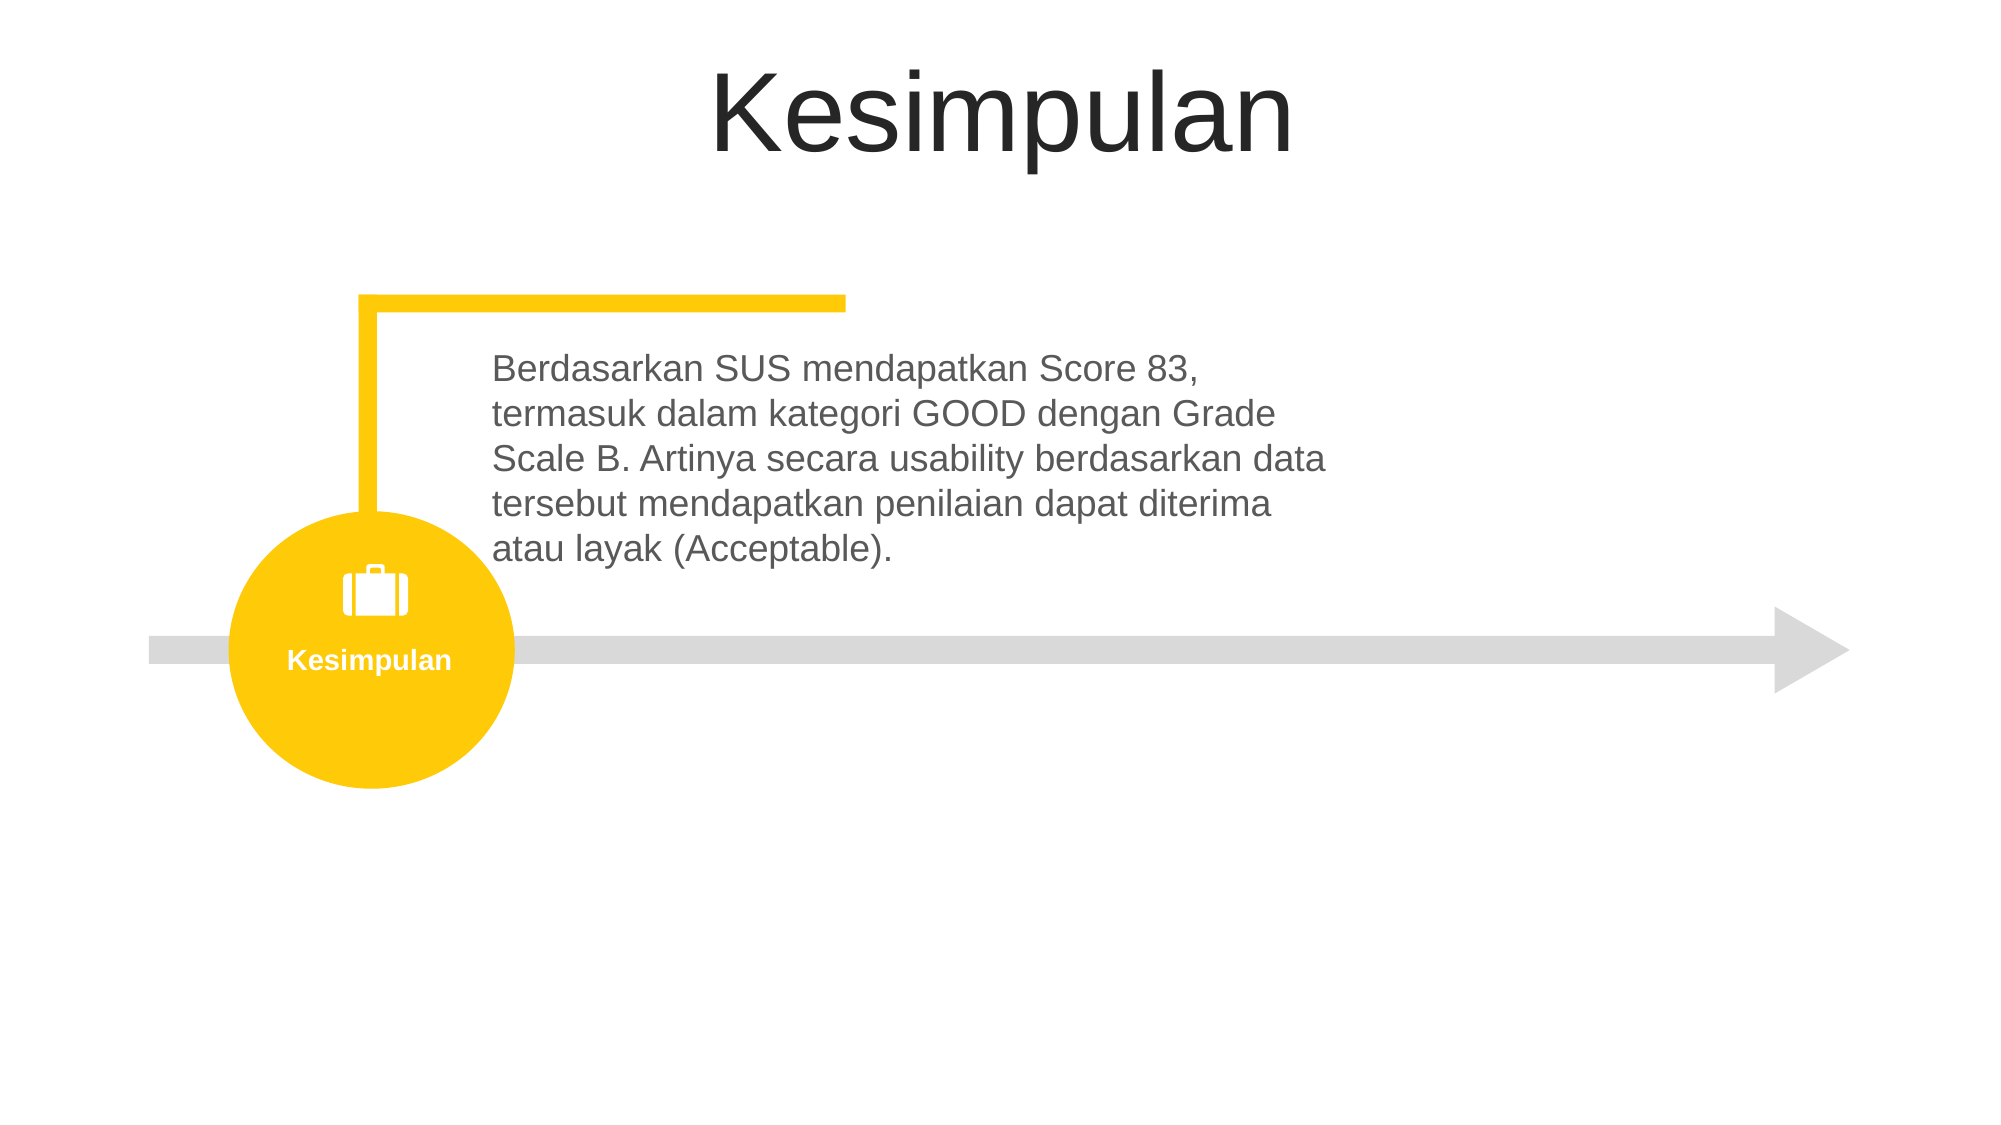

Kesimpulan

Berdasarkan SUS mendapatkan Score 83, termasuk dalam kategori GOOD dengan Grade Scale B. Artinya secara usability berdasarkan data tersebut mendapatkan penilaian dapat diterima atau layak (Acceptable).

Kesimpulan